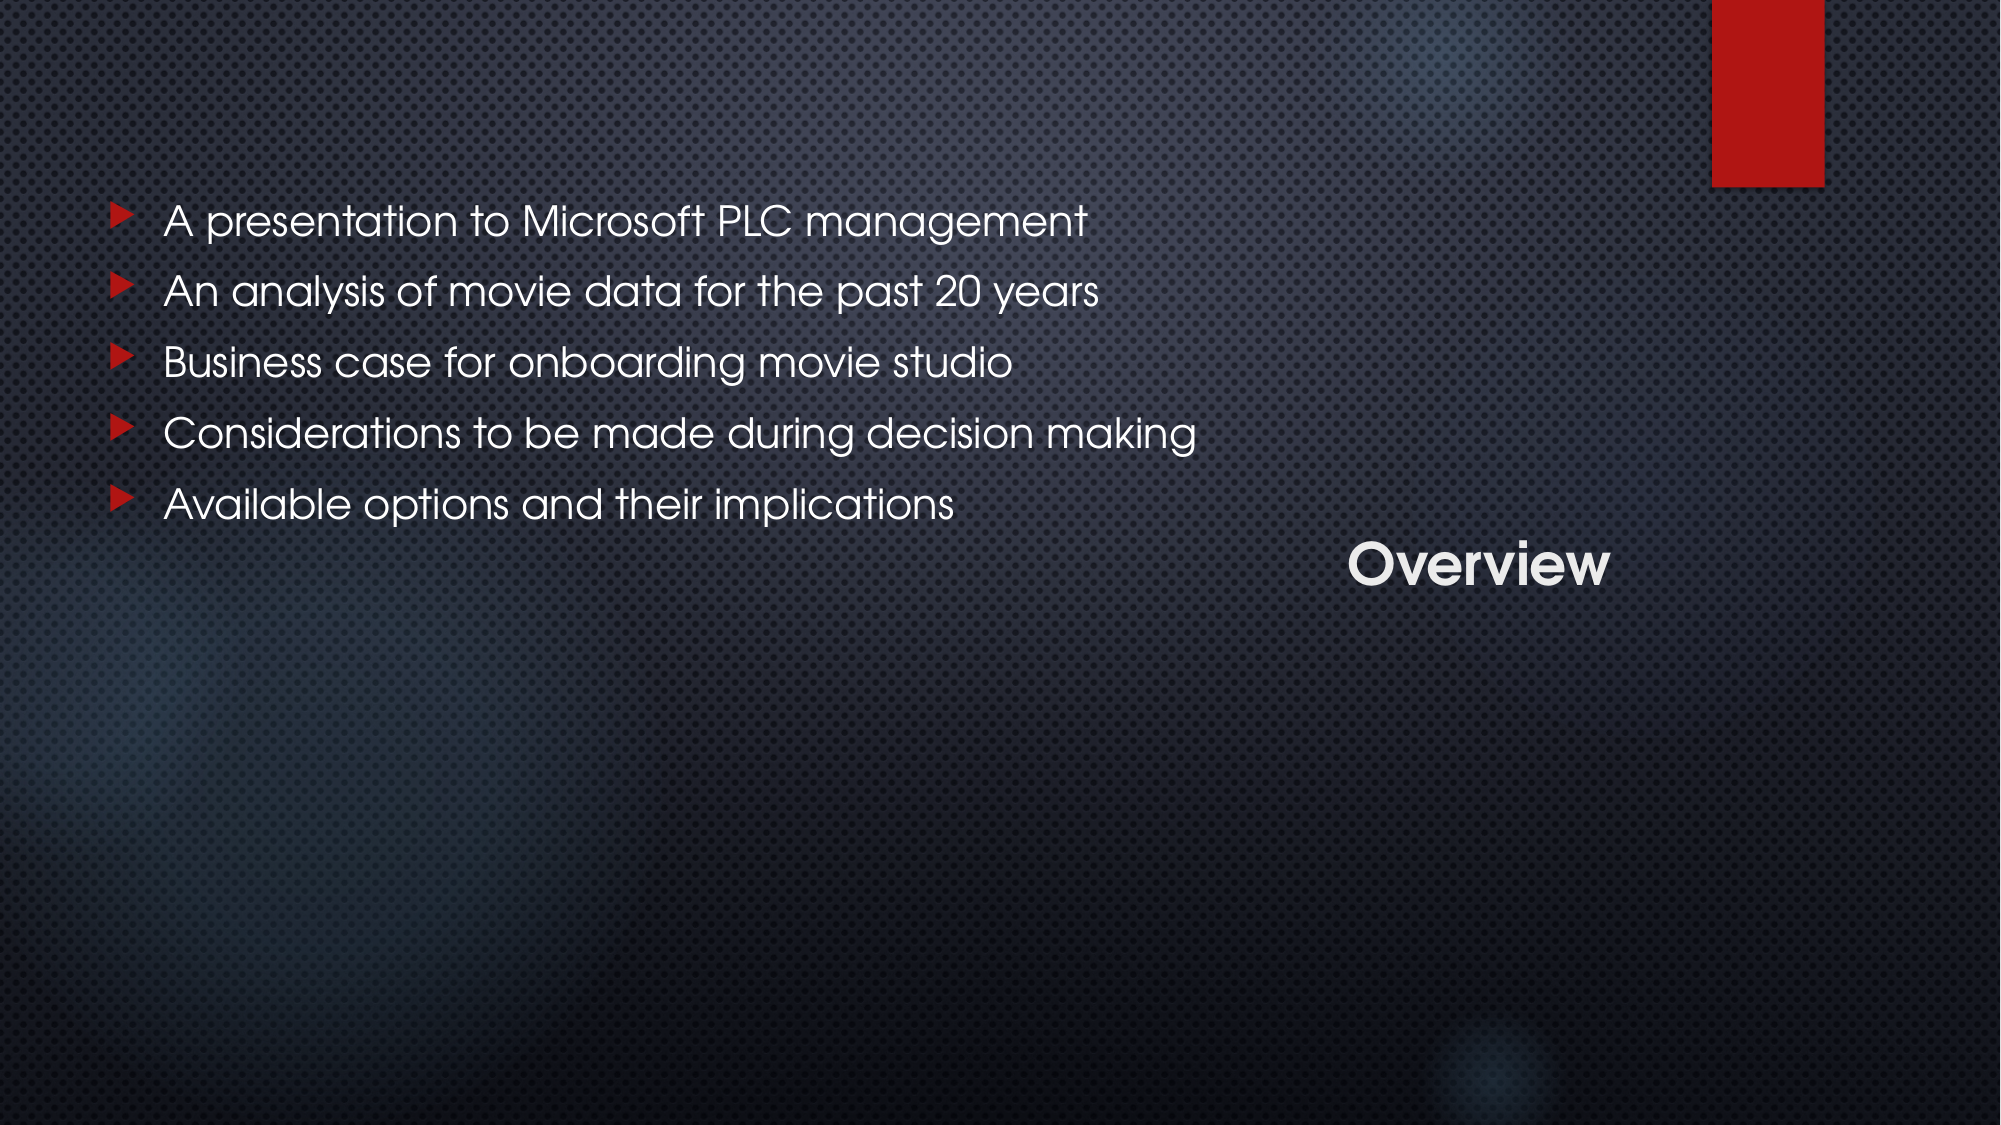

# Overview
A presentation to Microsoft PLC management
An analysis of movie data for the past 20 years
Business case for onboarding movie studio
Considerations to be made during decision making
Available options and their implications